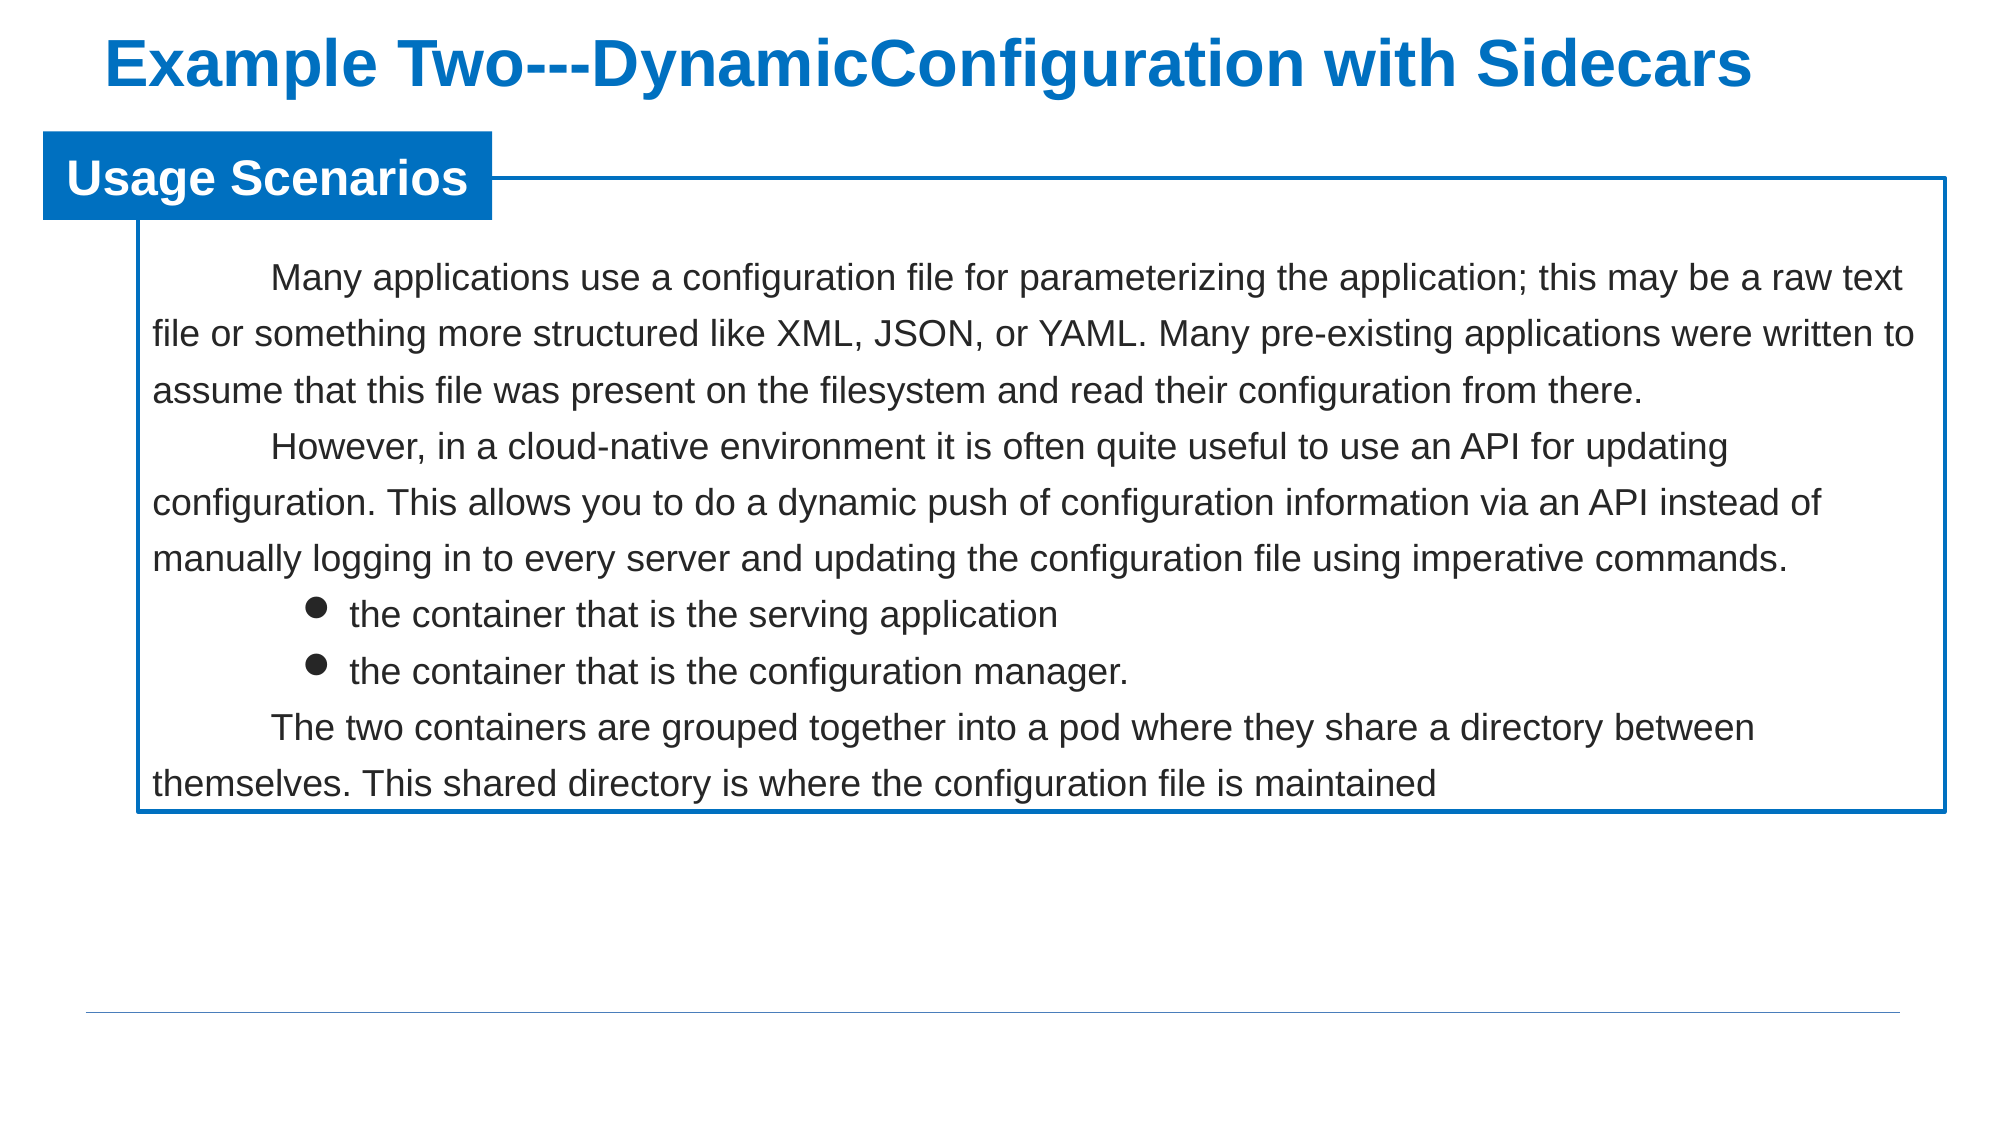

Example Two---DynamicConfiguration with Sidecars
Usage Scenarios

Many applications use a configuration file for parameterizing the application; this may be a raw text file or something more structured like XML, JSON, or YAML. Many pre-existing applications were written to assume that this file was present on the filesystem and read their configuration from there.
However, in a cloud-native environment it is often quite useful to use an API for updating configuration. This allows you to do a dynamic push of configuration information via an API instead of manually logging in to every server and updating the configuration file using imperative commands.
the container that is the serving application
the container that is the configuration manager.
The two containers are grouped together into a pod where they share a directory between themselves. This shared directory is where the configuration file is maintained